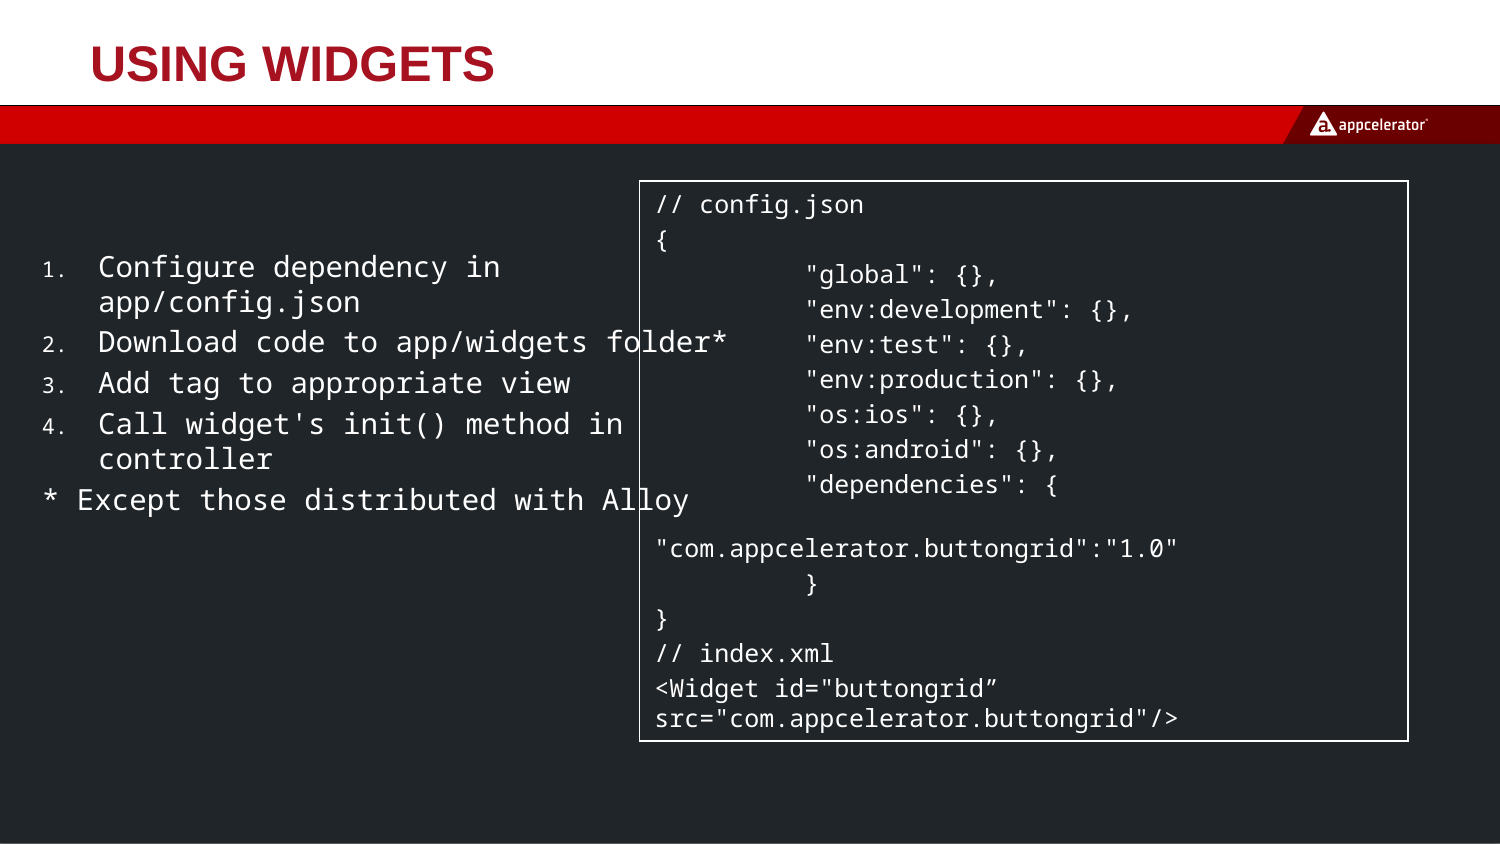

# Using Widgets

// config.json
{
	"global": {},
	"env:development": {},
	"env:test": {},
	"env:production": {},
	"os:ios": {},
	"os:android": {},
	"dependencies": {
		"com.appcelerator.buttongrid":"1.0"
	}
}
// index.xml
<Widget id="buttongrid” src="com.appcelerator.buttongrid"/>
Configure dependency in app/config.json
Download code to app/widgets folder*
Add tag to appropriate view
Call widget's init() method in controller
* Except those distributed with Alloy